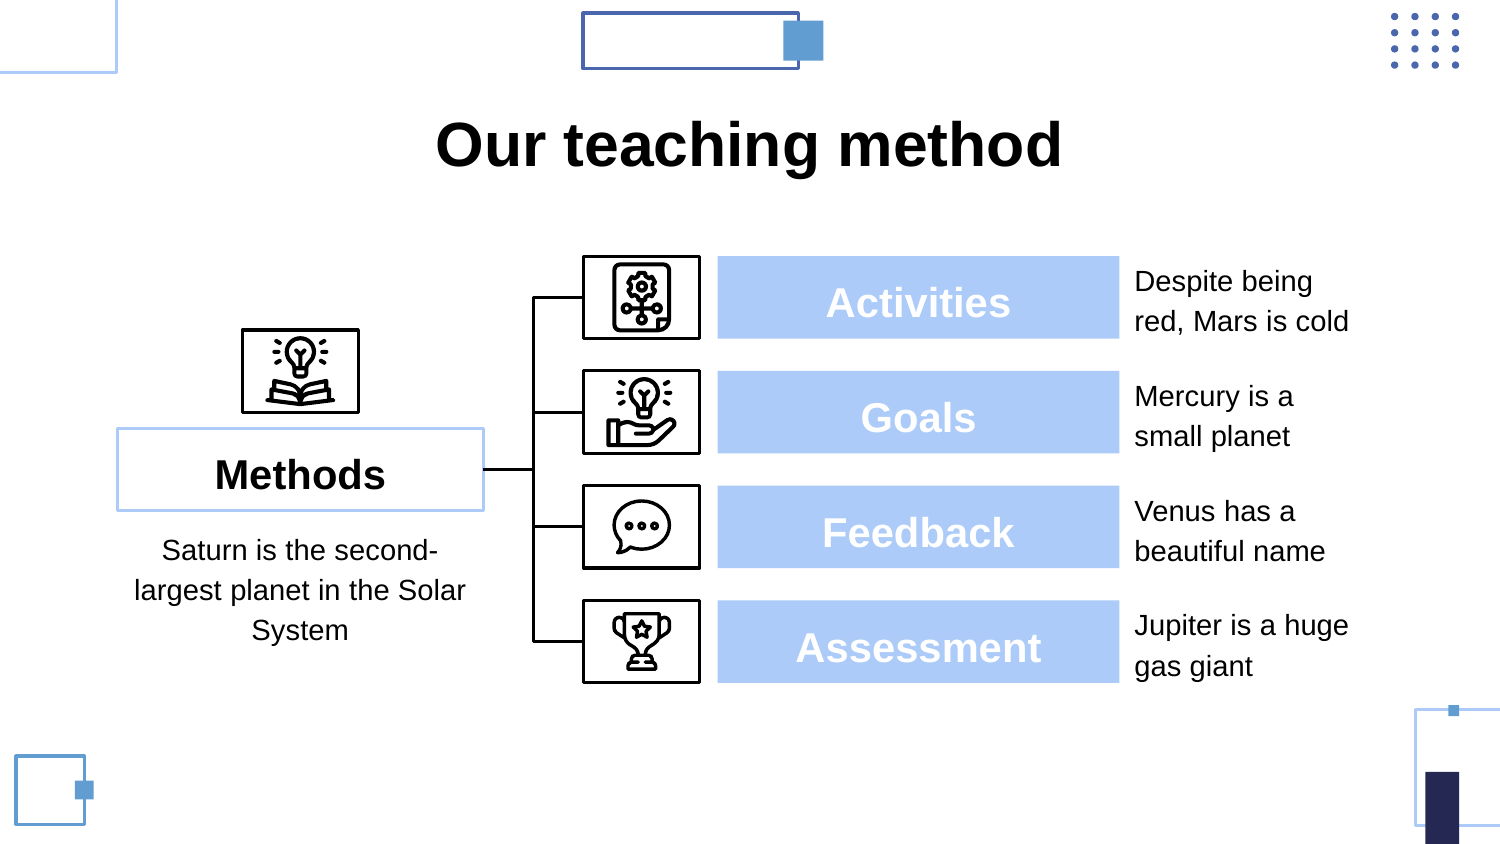

# Our teaching method

Activities
Despite being red, Mars is cold

Goals
Mercury is a small planet

Methods

Feedback
Venus has a beautiful name

Saturn is the second-largest planet in the Solar System

Assessment
Jupiter is a huge gas giant